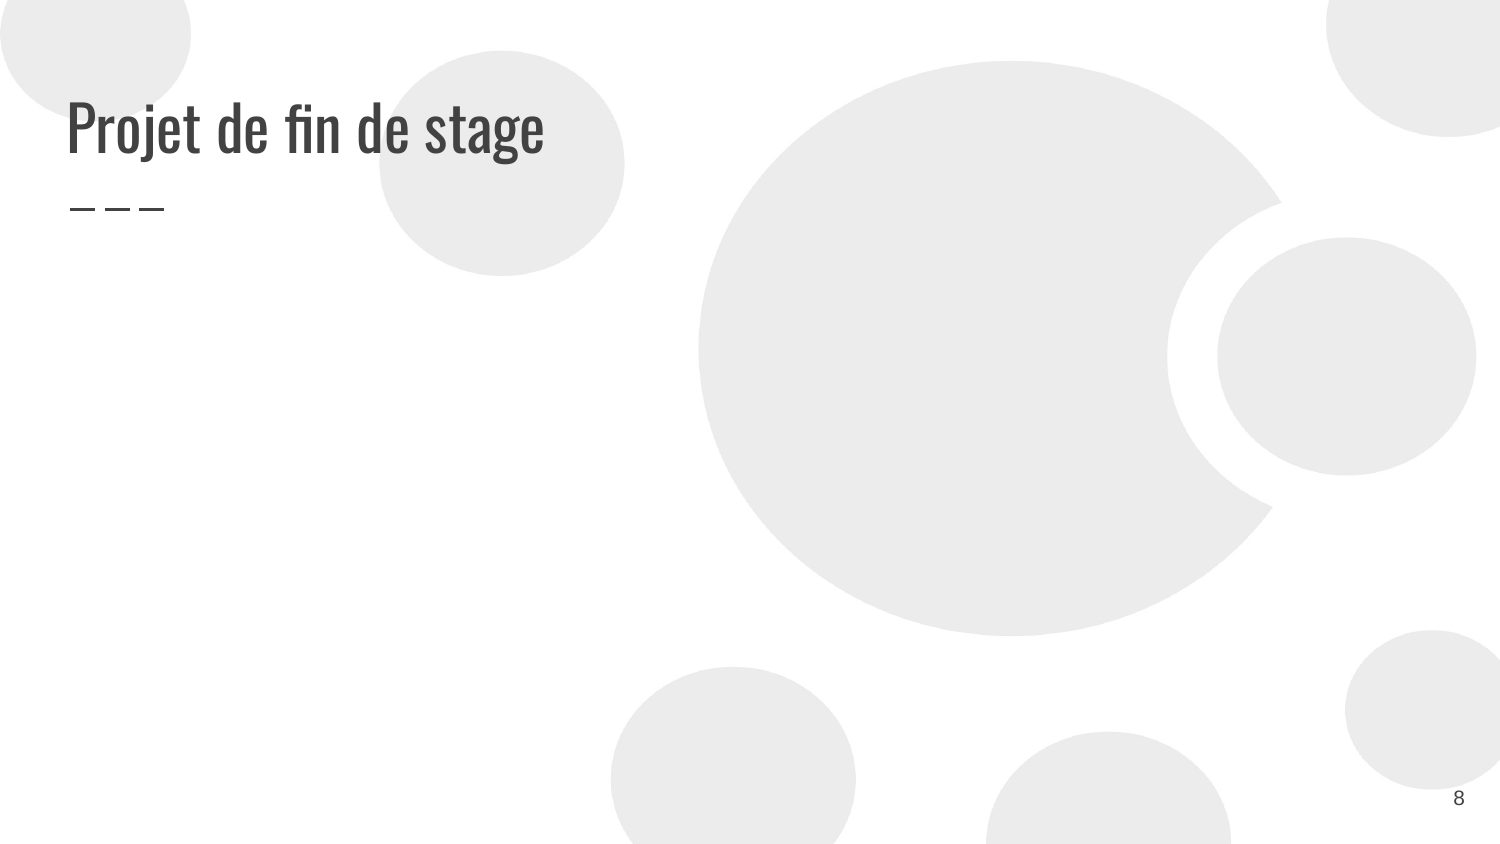

# Projet de fin de stage

8